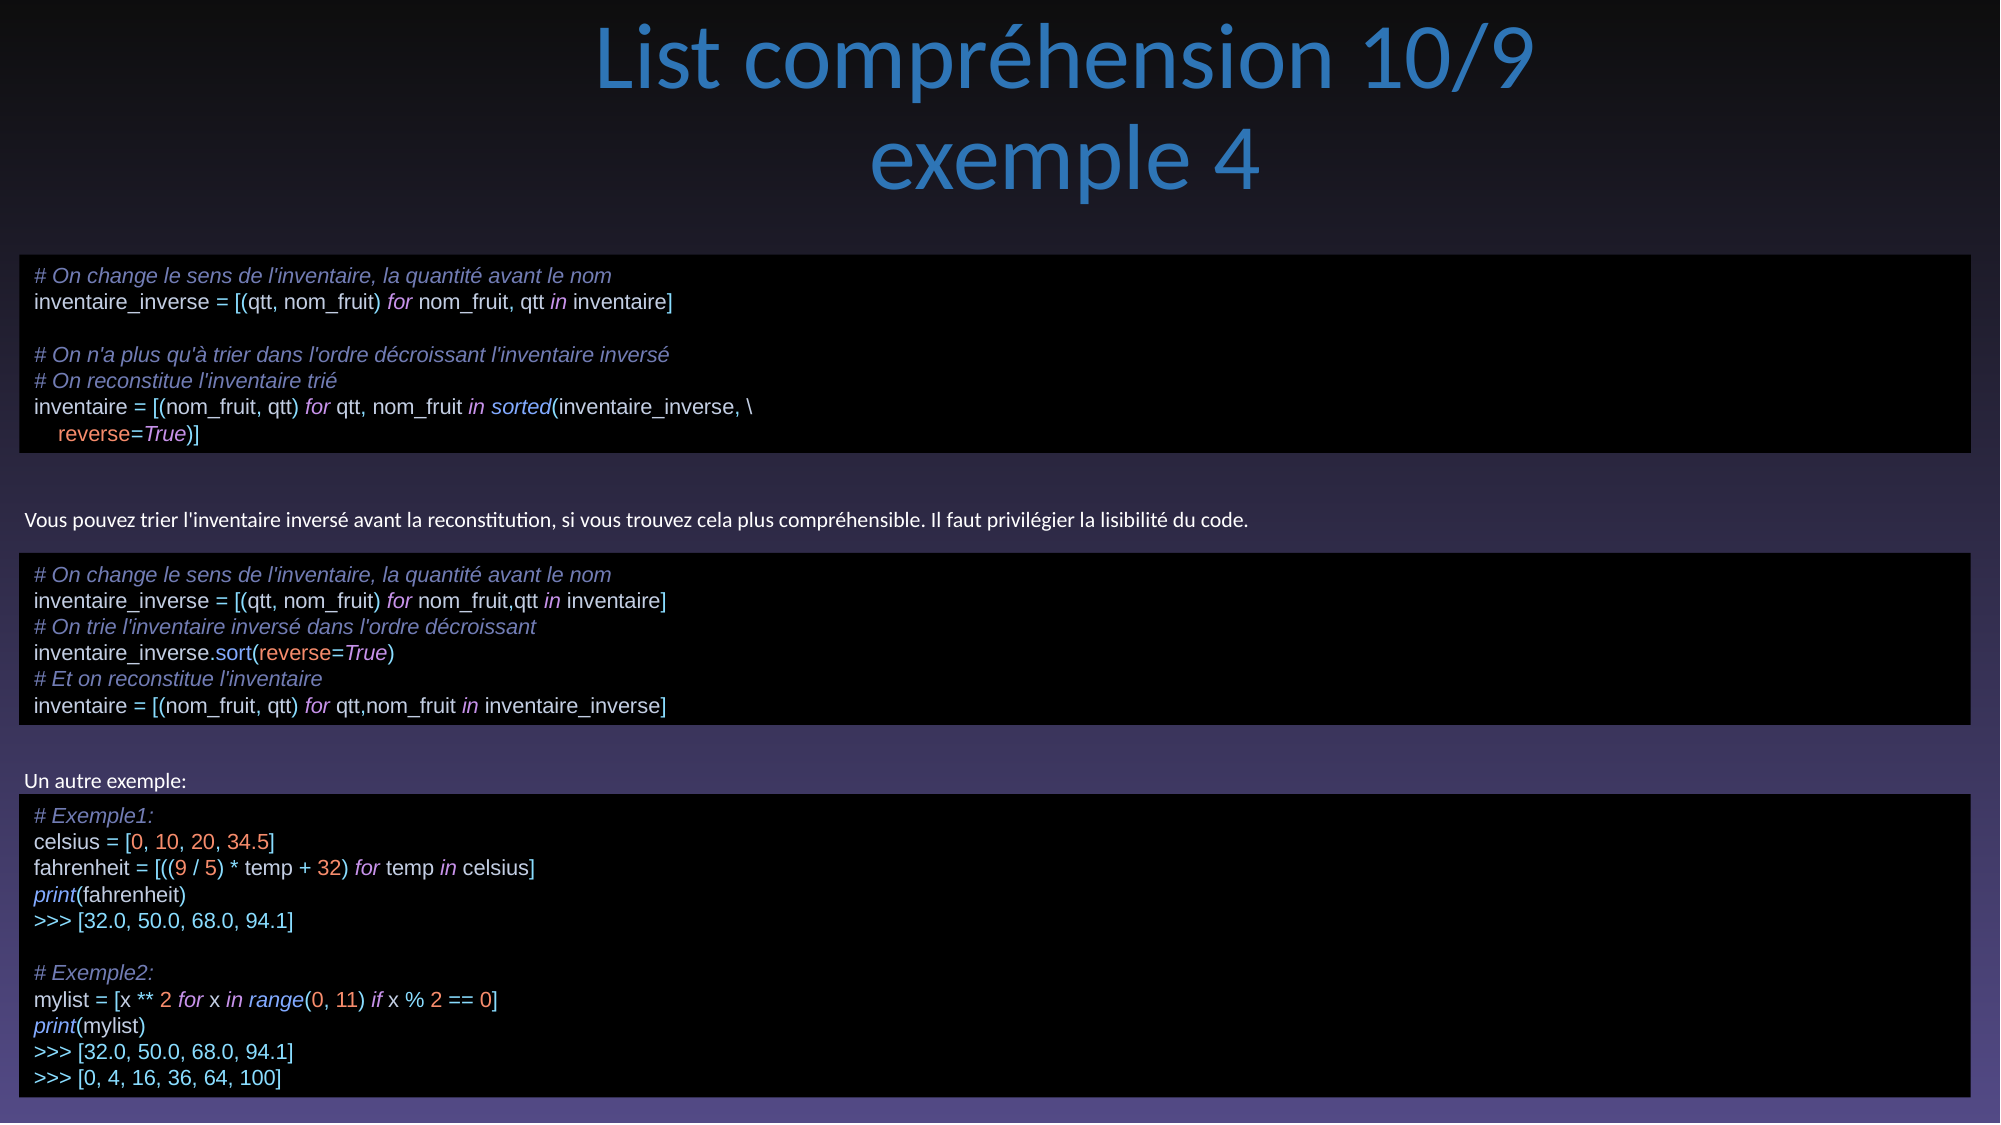

# List compréhension 10/9 exemple 4

# On change le sens de l'inventaire, la quantité avant le nom inventaire_inverse = [(qtt, nom_fruit) for nom_fruit, qtt in inventaire] # On n'a plus qu'à trier dans l'ordre décroissant l'inventaire inversé # On reconstitue l'inventaire trié inventaire = [(nom_fruit, qtt) for qtt, nom_fruit in sorted(inventaire_inverse, \ reverse=True)]
Vous pouvez trier l'inventaire inversé avant la reconstitution, si vous trouvez cela plus compréhensible. Il faut privilégier la lisibilité du code.

# On change le sens de l'inventaire, la quantité avant le nom inventaire_inverse = [(qtt, nom_fruit) for nom_fruit,qtt in inventaire] # On trie l'inventaire inversé dans l'ordre décroissant inventaire_inverse.sort(reverse=True) # Et on reconstitue l'inventaire inventaire = [(nom_fruit, qtt) for qtt,nom_fruit in inventaire_inverse]
Un autre exemple:

# Exemple1: celsius = [0, 10, 20, 34.5] fahrenheit = [((9 / 5) * temp + 32) for temp in celsius] print(fahrenheit) >>> [32.0, 50.0, 68.0, 94.1] # Exemple2: mylist = [x ** 2 for x in range(0, 11) if x % 2 == 0] print(mylist)
>>> [32.0, 50.0, 68.0, 94.1]
>>> [0, 4, 16, 36, 64, 100]

266